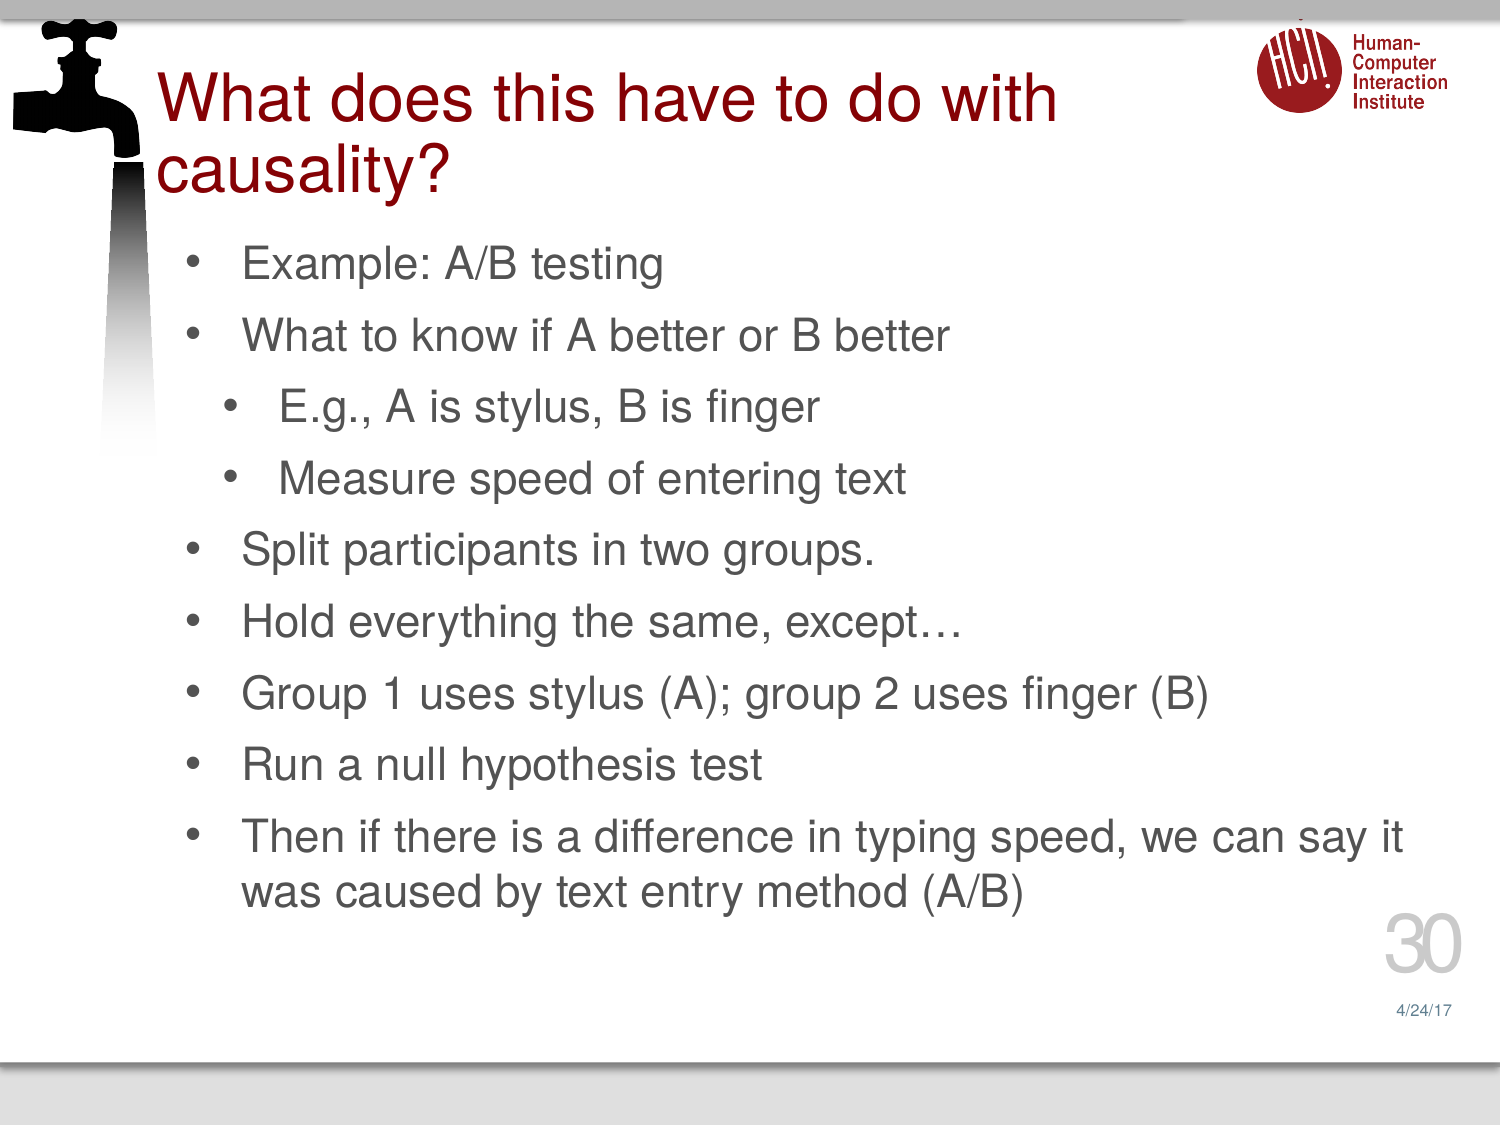

# What does this have to do with causality?
Example: A/B testing
What to know if A better or B better
E.g., A is stylus, B is finger
Measure speed of entering text
Split participants in two groups.
Hold everything the same, except…
Group 1 uses stylus (A); group 2 uses finger (B)
Run a null hypothesis test
Then if there is a difference in typing speed, we can say it was caused by text entry method (A/B)
30
4/24/17